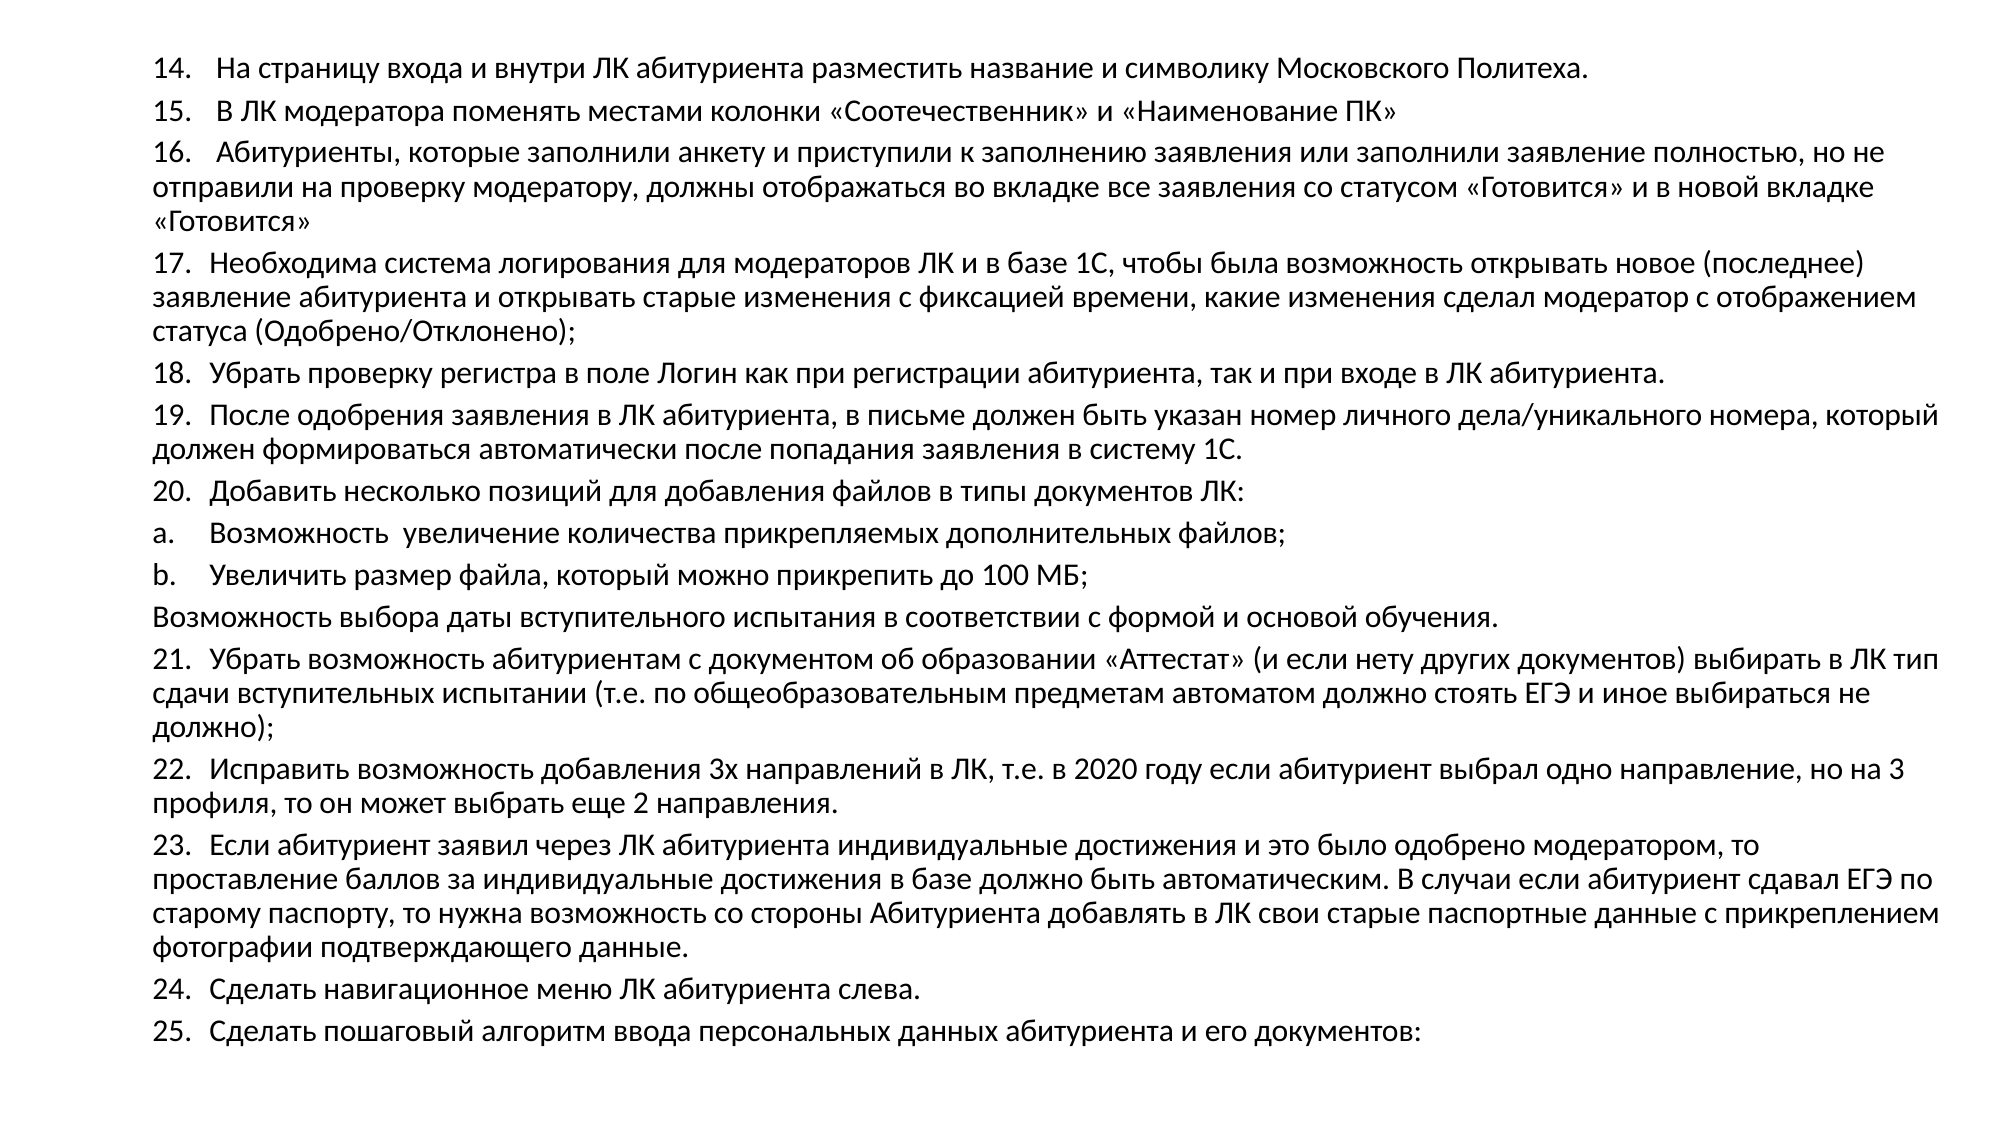

14.	 На страницу входа и внутри ЛК абитуриента разместить название и символику Московского Политеха.
15.	 В ЛК модератора поменять местами колонки «Соотечественник» и «Наименование ПК»
16.	 Абитуриенты, которые заполнили анкету и приступили к заполнению заявления или заполнили заявление полностью, но не отправили на проверку модератору, должны отображаться во вкладке все заявления со статусом «Готовится» и в новой вкладке «Готовится»
17.	Необходима система логирования для модераторов ЛК и в базе 1С, чтобы была возможность открывать новое (последнее) заявление абитуриента и открывать старые изменения с фиксацией времени, какие изменения сделал модератор с отображением статуса (Одобрено/Отклонено);
18.	Убрать проверку регистра в поле Логин как при регистрации абитуриента, так и при входе в ЛК абитуриента.
19.	После одобрения заявления в ЛК абитуриента, в письме должен быть указан номер личного дела/уникального номера, который должен формироваться автоматически после попадания заявления в систему 1С.
20.	Добавить несколько позиций для добавления файлов в типы документов ЛК:
a.	Возможность  увеличение количества прикрепляемых дополнительных файлов;
b.	Увеличить размер файла, который можно прикрепить до 100 МБ;
Возможность выбора даты вступительного испытания в соответствии с формой и основой обучения.
21.	Убрать возможность абитуриентам с документом об образовании «Аттестат» (и если нету других документов) выбирать в ЛК тип сдачи вступительных испытании (т.е. по общеобразовательным предметам автоматом должно стоять ЕГЭ и иное выбираться не должно);
22.	Исправить возможность добавления 3х направлений в ЛК, т.е. в 2020 году если абитуриент выбрал одно направление, но на 3 профиля, то он может выбрать еще 2 направления.
23.	Если абитуриент заявил через ЛК абитуриента индивидуальные достижения и это было одобрено модератором, то проставление баллов за индивидуальные достижения в базе должно быть автоматическим. В случаи если абитуриент сдавал ЕГЭ по старому паспорту, то нужна возможность со стороны Абитуриента добавлять в ЛК свои старые паспортные данные с прикреплением фотографии подтверждающего данные.
24.	Сделать навигационное меню ЛК абитуриента слева.
25.	Сделать пошаговый алгоритм ввода персональных данных абитуриента и его документов: